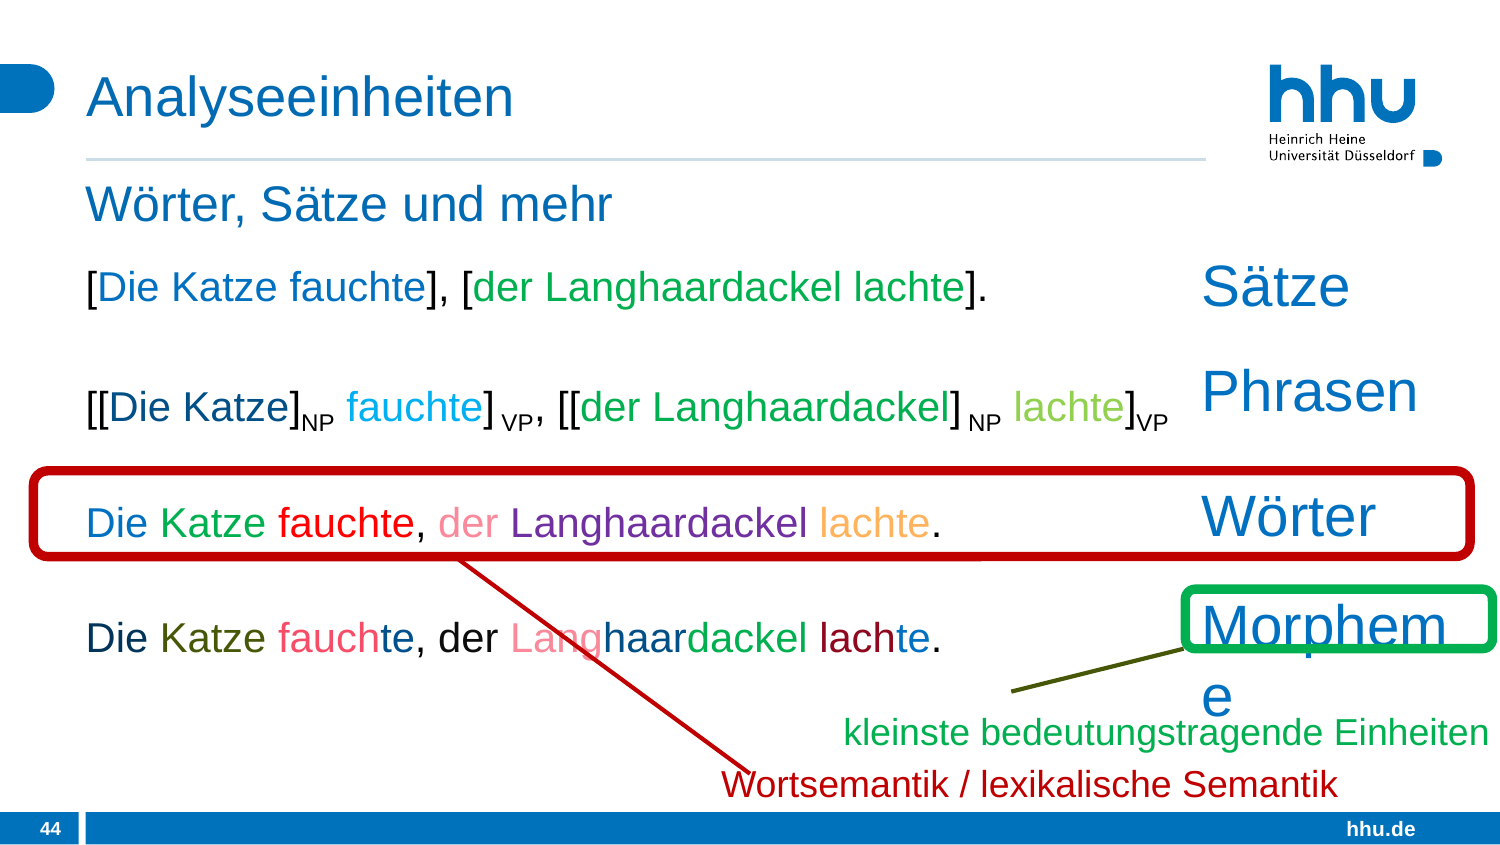

# Analyseeinheiten
Wörter, Sätze und mehr
Sätze
[Die Katze fauchte], [der Langhaardackel lachte].

[[Die Katze]NP fauchte] VP, [[der Langhaardackel] NP lachte]VP

Die Katze fauchte, der Langhaardackel lachte.

Die Katze fauchte, der Langhaardackel lachte.

Phrasen

Wörter
Morpheme

kleinste bedeutungstragende Einheiten
Wortsemantik / lexikalische Semantik
44